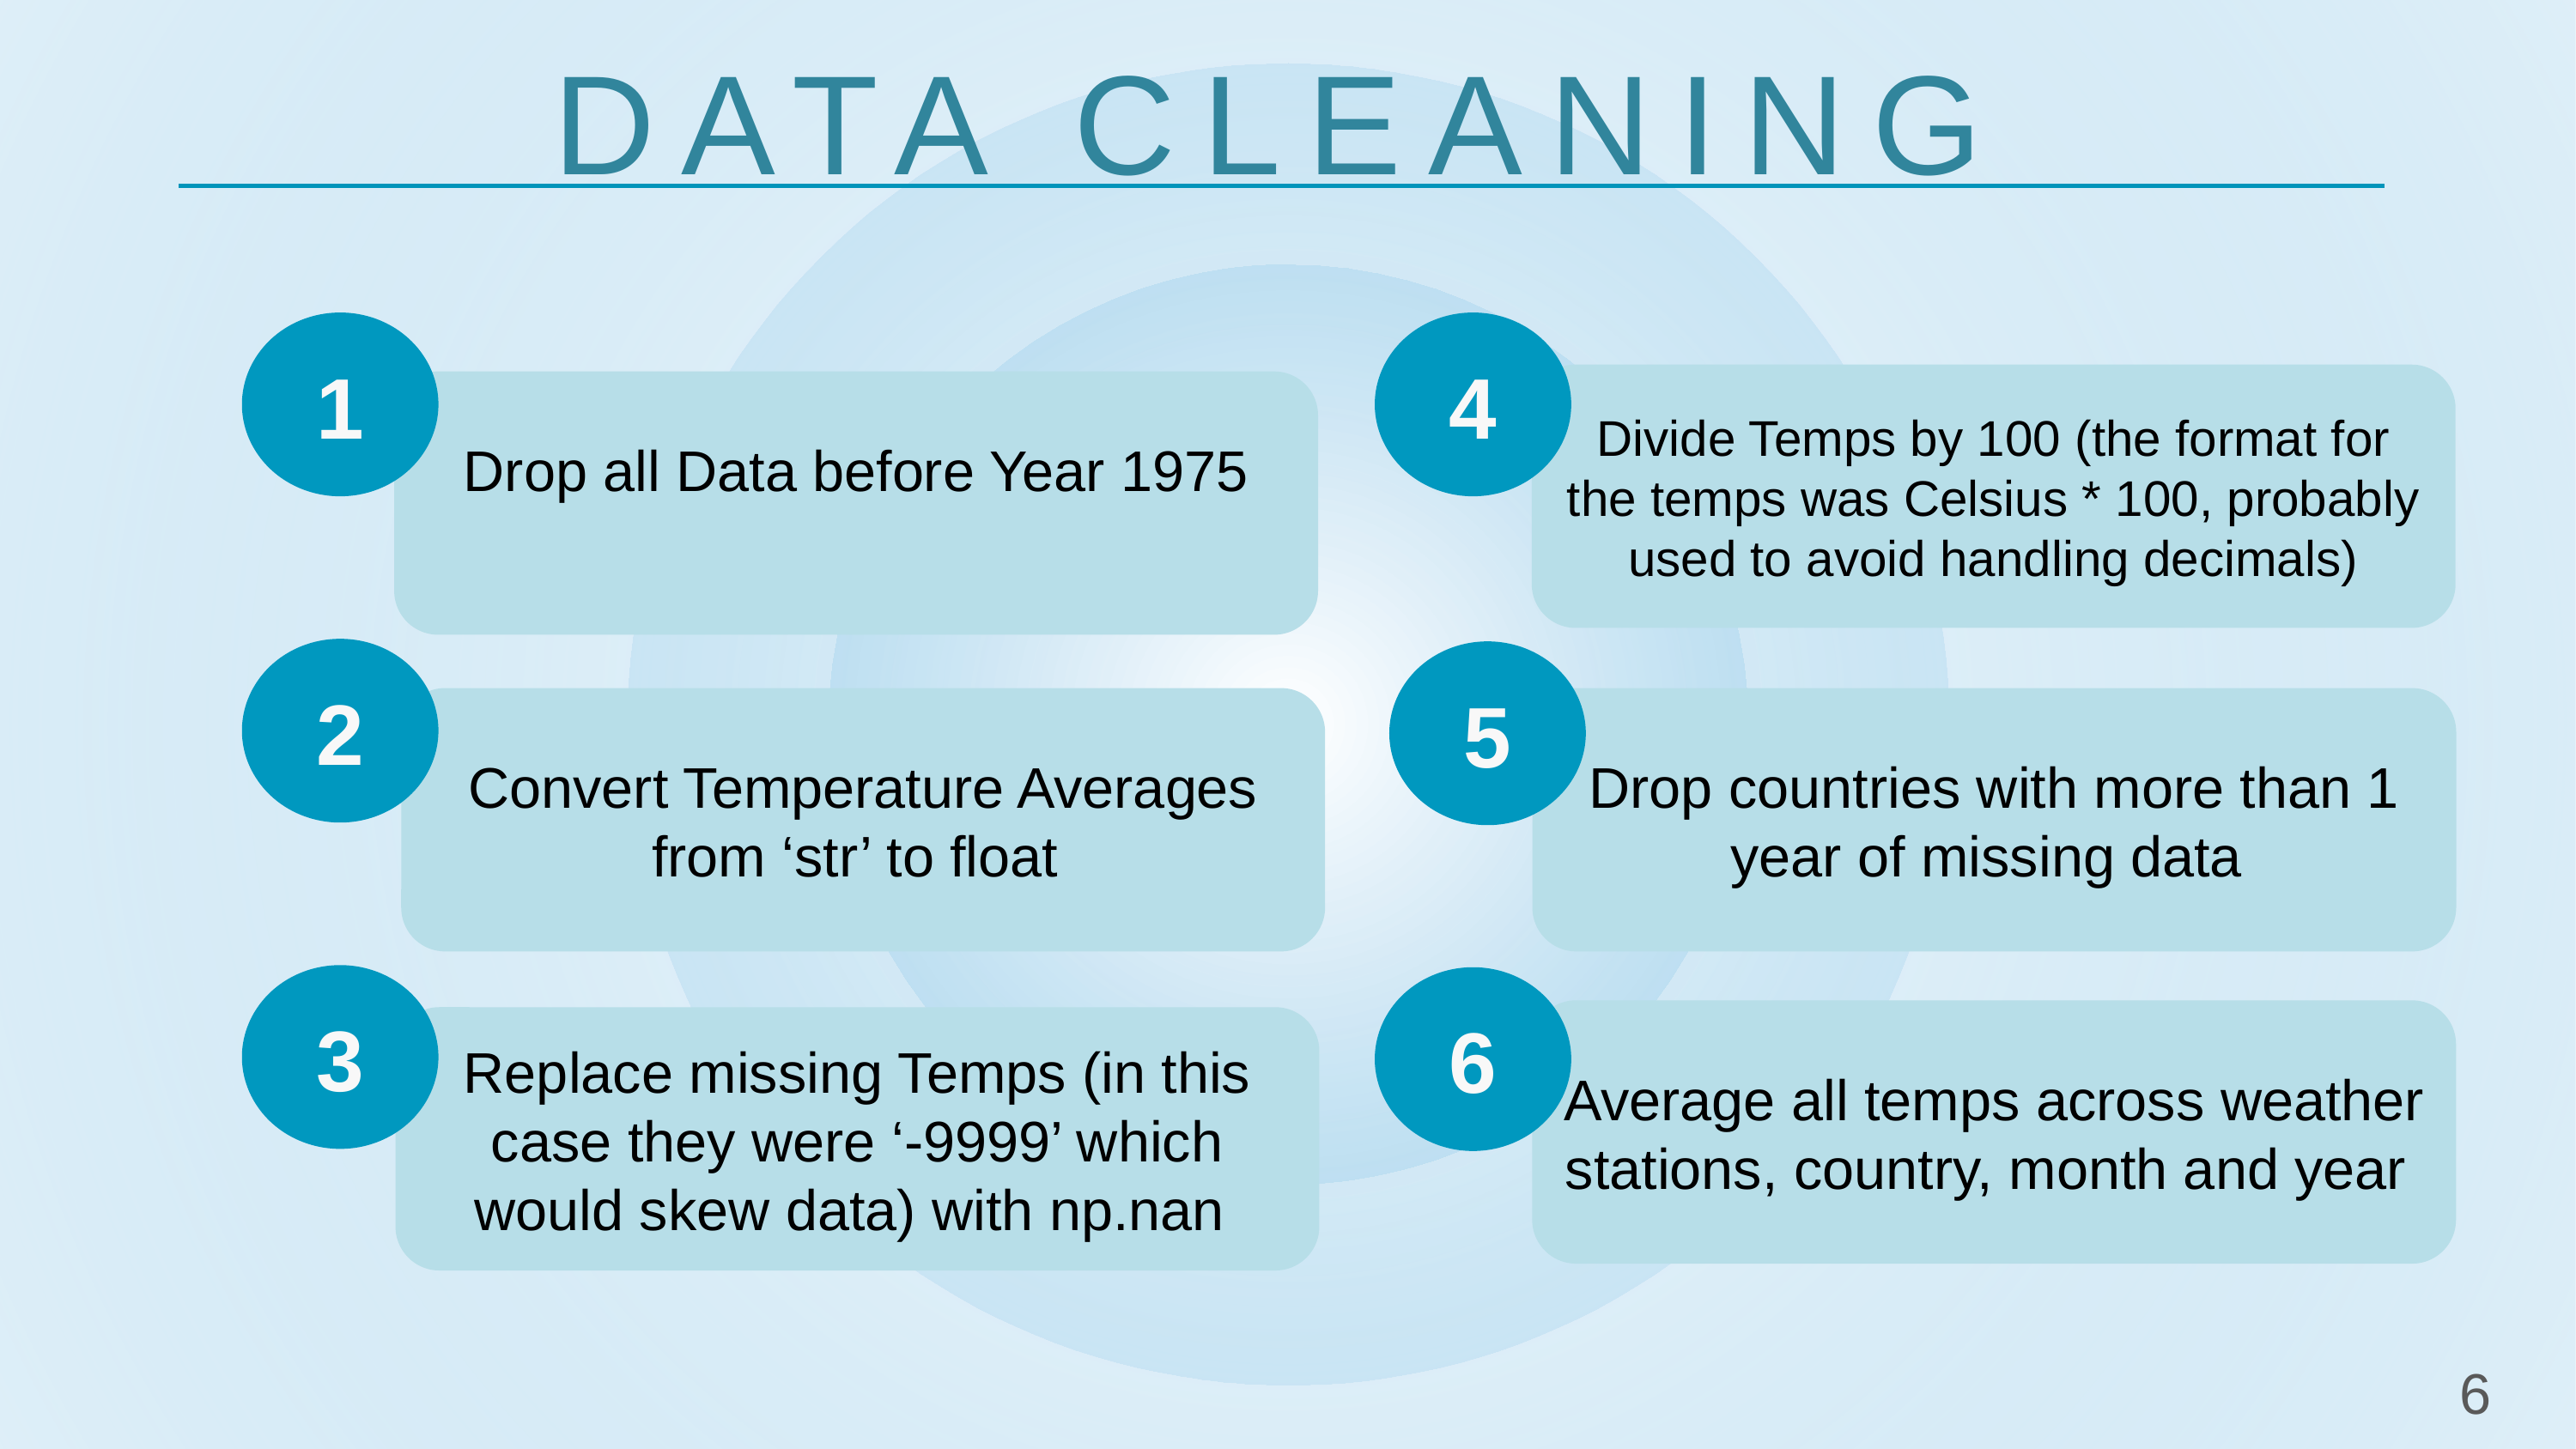

# DATA CLEANING
1
4
Divide Temps by 100 (the format for the temps was Celsius * 100, probably used to avoid handling decimals)
Drop all Data before Year 1975

2
5
Drop countries with more than 1 year of missing data
Convert Temperature Averages from ‘str’ to float
3
6
Average all temps across weather stations, country, month and year
Replace missing Temps (in this case they were ‘-9999’ which would skew data) with np.nan

6